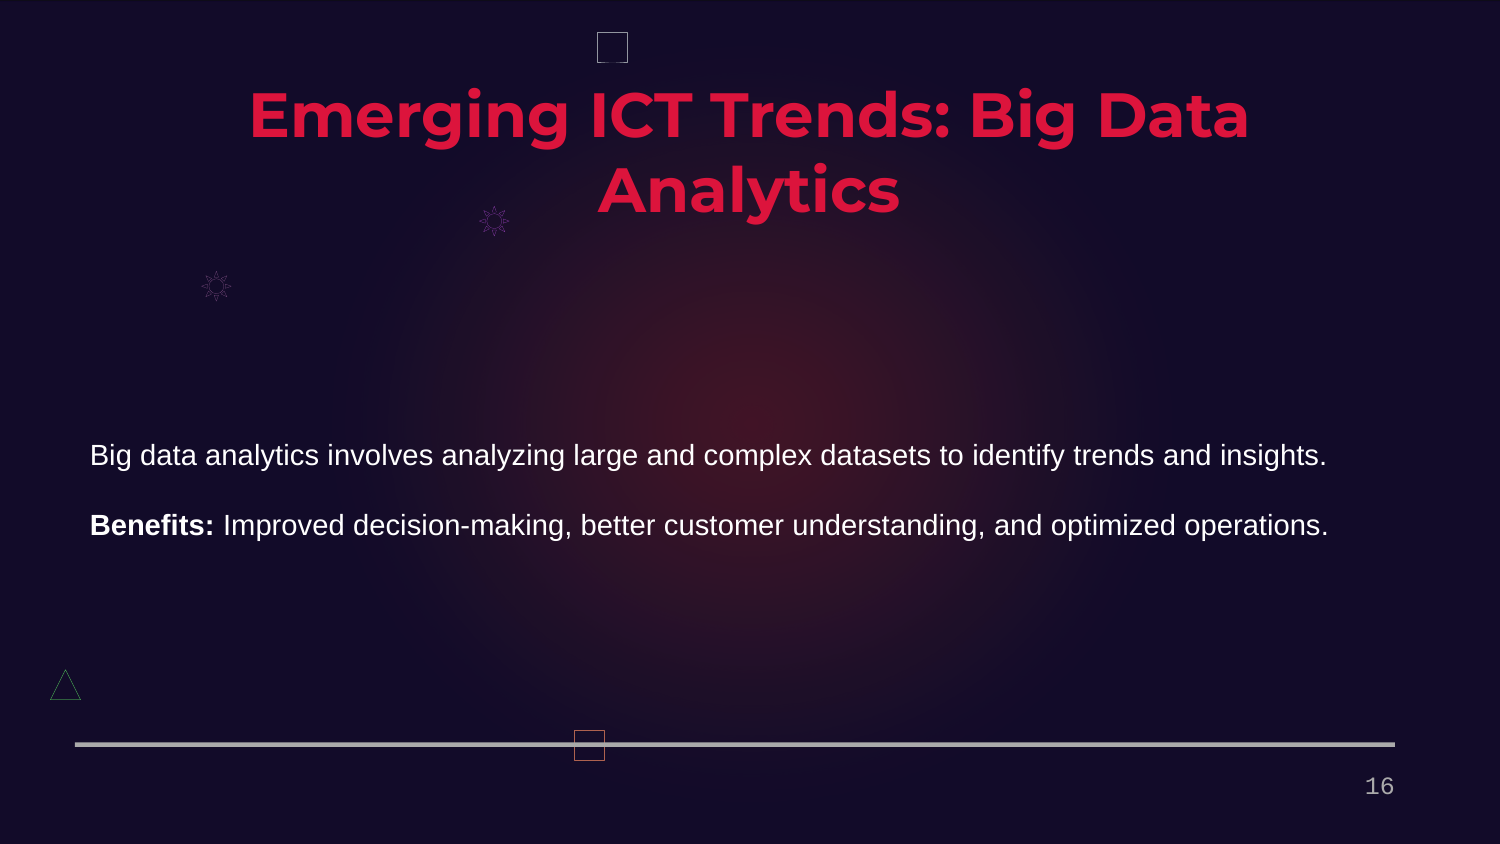

Emerging ICT Trends: Big Data Analytics

Big data analytics involves analyzing large and complex datasets to identify trends and insights.

Benefits: Improved decision-making, better customer understanding, and optimized operations.

16